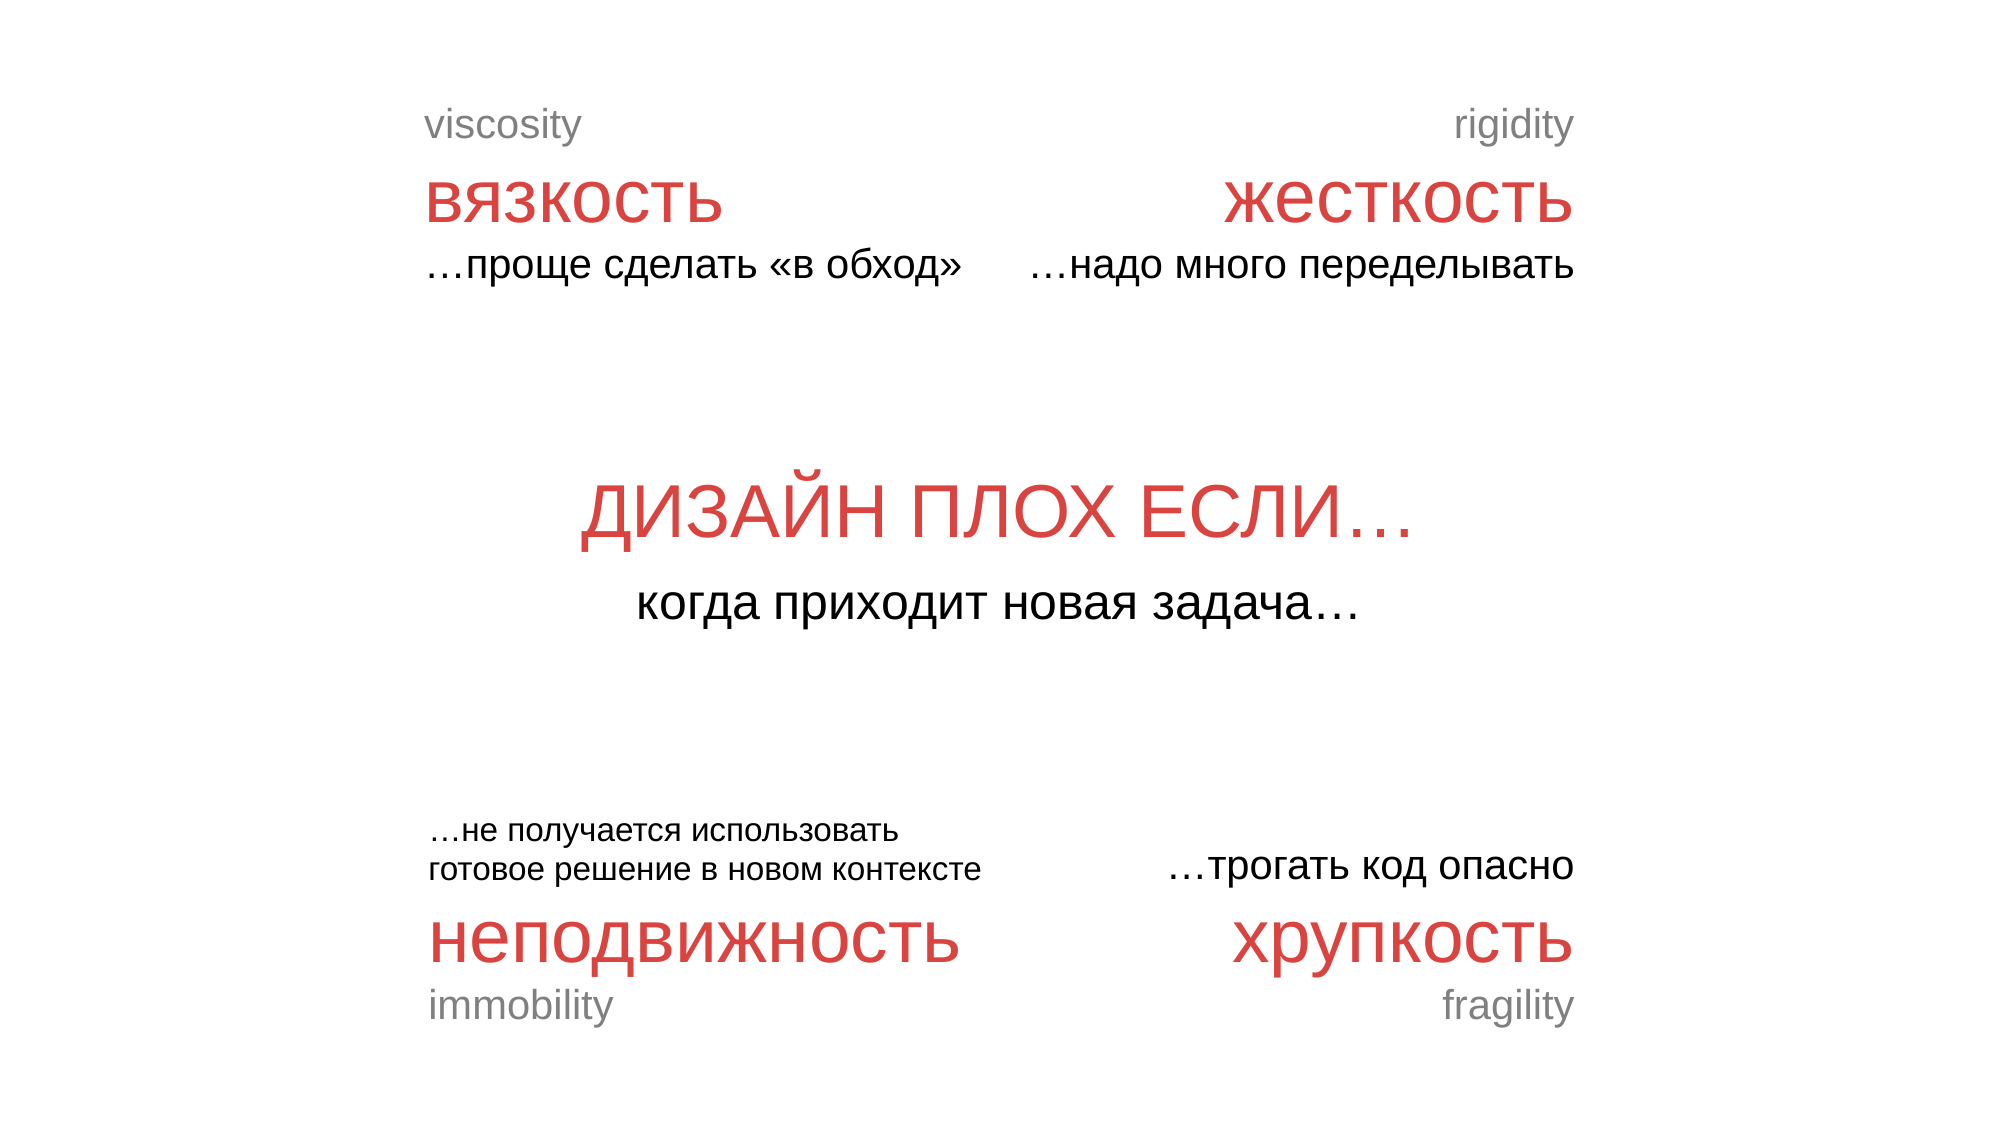

viscosity
вязкость
…проще сделать «в обход»
rigidity
жесткость
…надо много переделывать
# Дизайн плох если…
когда приходит новая задача…
…не получается использовать готовое решение в новом контексте
неподвижность
immobility
…трогать код опасно
хрупкость
fragility